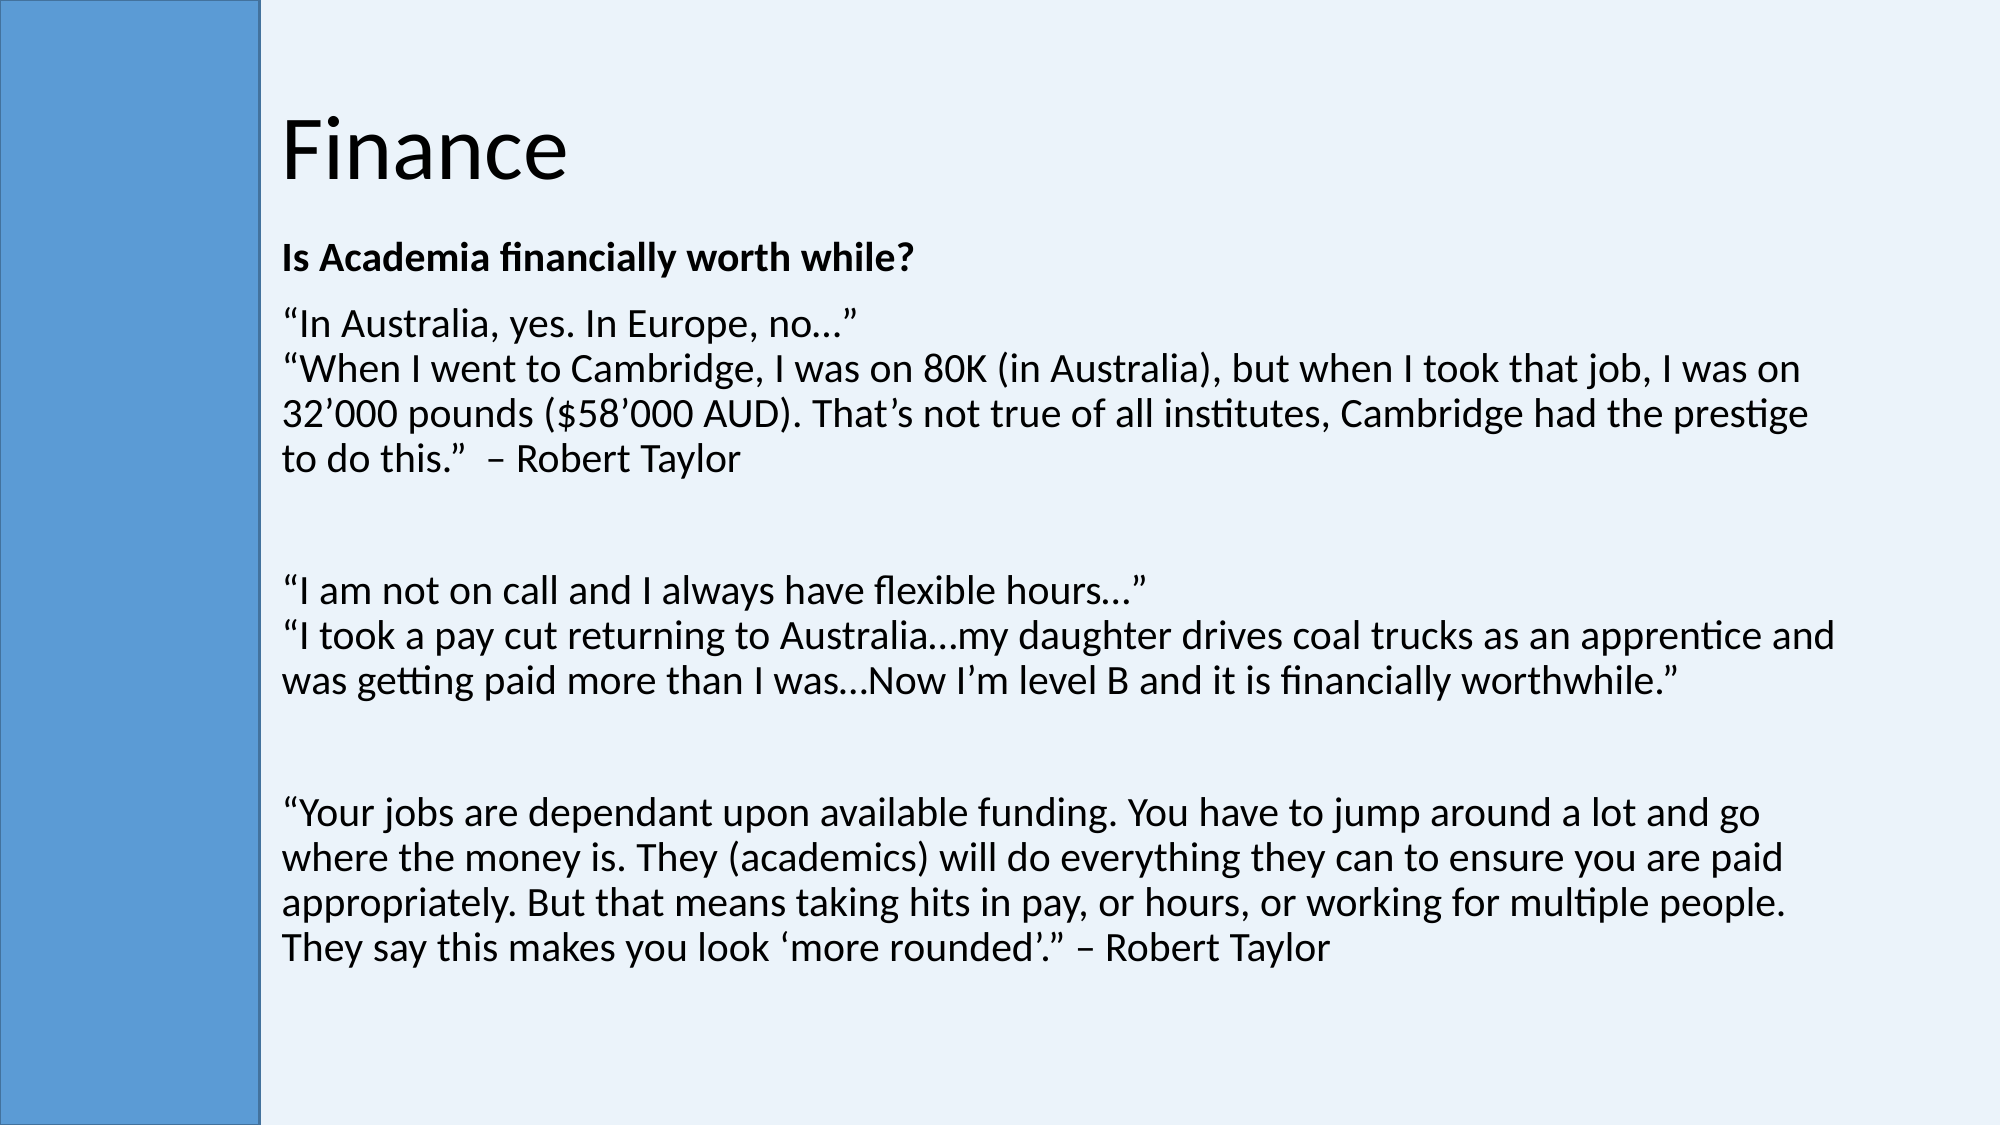

# Finance
Is Academia financially worth while?
“In Australia, yes. In Europe, no…”
“When I went to Cambridge, I was on 80K (in Australia), but when I took that job, I was on 32’000 pounds ($58’000 AUD). That’s not true of all institutes, Cambridge had the prestige to do this.”  – Robert Taylor

“I am not on call and I always have flexible hours…”
“I took a pay cut returning to Australia…my daughter drives coal trucks as an apprentice and was getting paid more than I was…Now I’m level B and it is financially worthwhile.”

“Your jobs are dependant upon available funding. You have to jump around a lot and go where the money is. They (academics) will do everything they can to ensure you are paid appropriately. But that means taking hits in pay, or hours, or working for multiple people. They say this makes you look ‘more rounded’.” – Robert Taylor